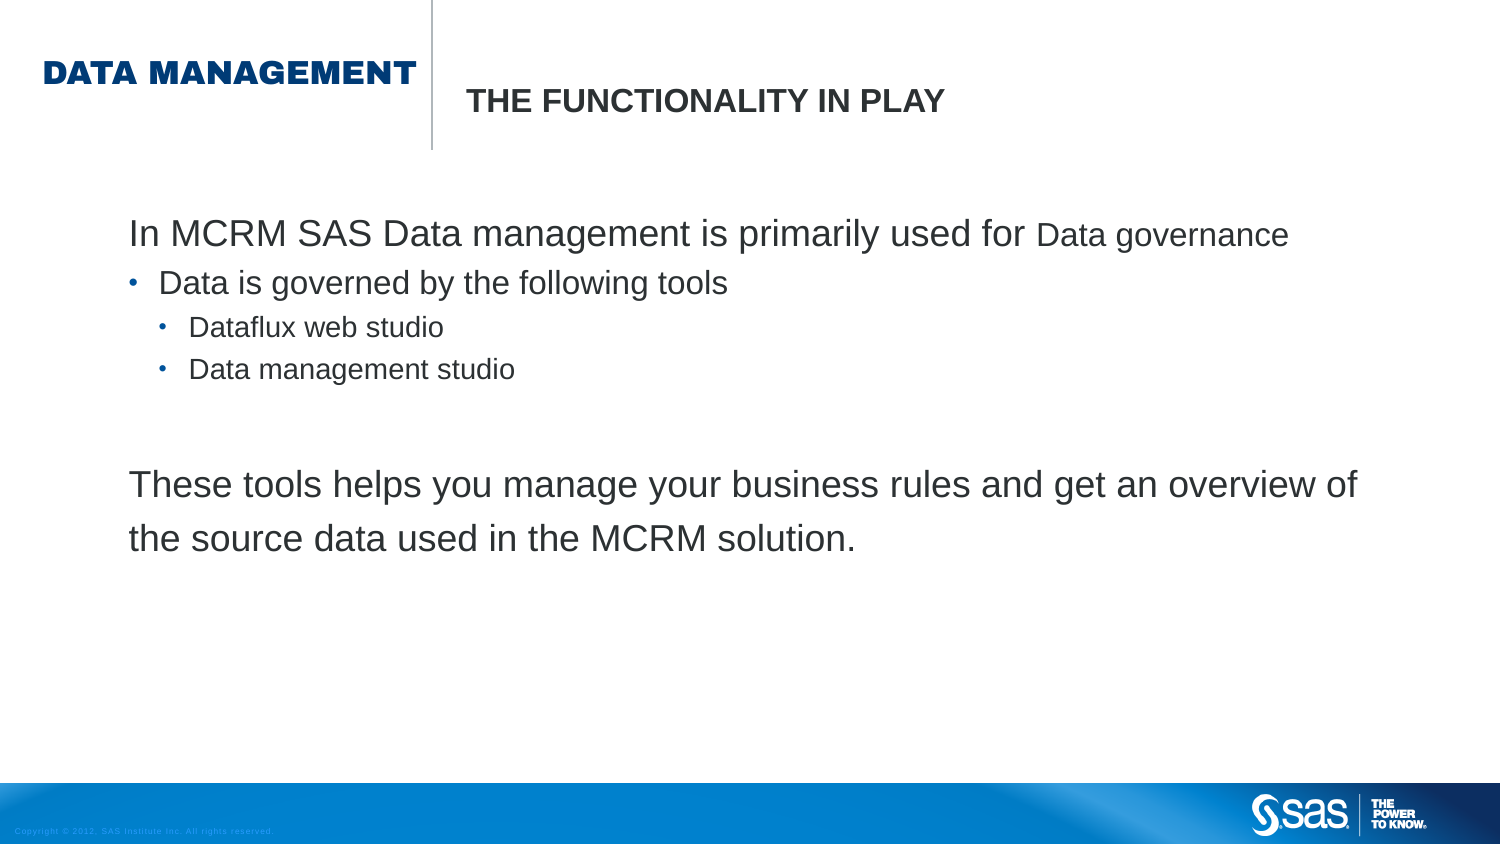

# Data Management
The functionality in play
In MCRM SAS Data management is primarily used for Data governance
Data is governed by the following tools
Dataflux web studio
Data management studio

These tools helps you manage your business rules and get an overview of the source data used in the MCRM solution.